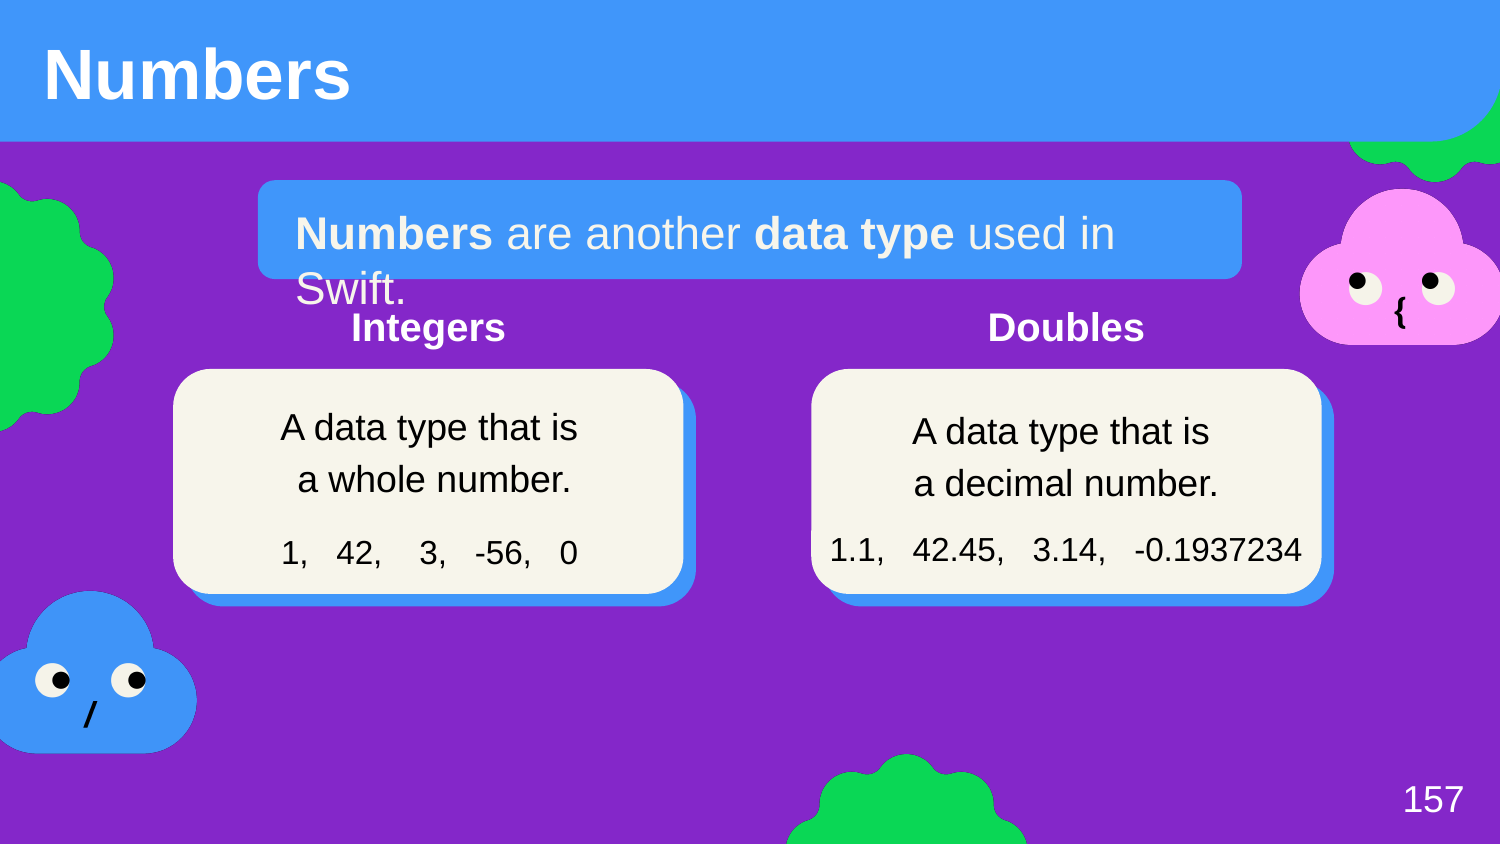

# Numbers

Numbers are another data type used in Swift.
Integers
Doubles
A data type that is
a whole number.

1,   42,    3,   -56,   0
A data type that is
a decimal number.

1.1,   42.45,   3.14,   -0.1937234